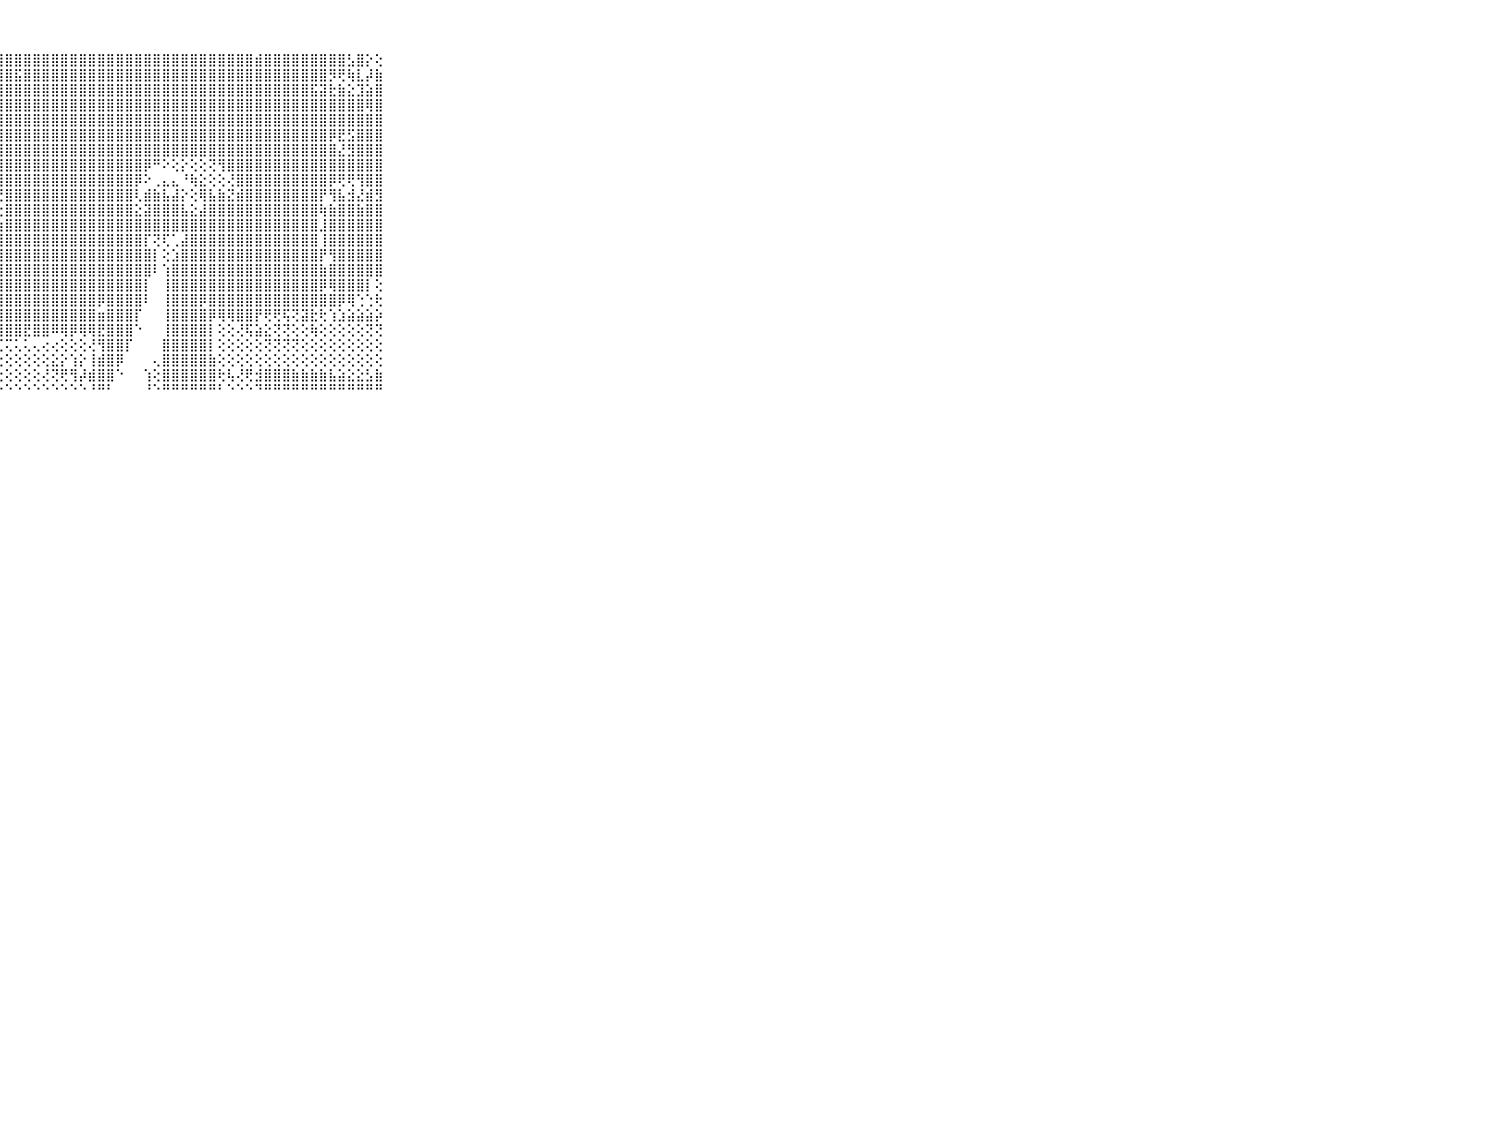

⠀⠀⠀⠀⠀⠀⠀⠀⠀⠀⠀⣼⣯⣽⣿⣿⣿⣿⣿⣿⣿⣿⣿⣿⣿⣿⣿⣿⣿⣿⣿⣿⣿⣿⣿⣿⣿⣿⣿⣿⣿⣿⣿⣿⣿⣿⣿⣿⣿⣿⣿⣿⣿⣿⣿⣾⣿⣿⣿⣿⣿⣿⣿⣿⣿⣣⣿⡕⢕⠀⠀⠀⠀⠀⠀⠀⠀⠀⠀⠀⠀
⠀⠀⠀⠀⠀⠀⠀⠀⠀⠀⠀⣿⣿⣿⣿⣿⣿⣿⣿⣾⣿⣿⣿⣿⣿⣿⣿⣿⣿⣯⣿⣿⣿⣿⣿⣿⣿⣿⣿⣿⣿⣿⣿⣿⣿⣿⣿⣿⣿⣿⣿⣿⣿⣿⣿⣿⣿⣿⣿⣿⣿⣿⣿⡻⢟⢷⣇⡼⣷⠀⠀⠀⠀⠀⠀⠀⠀⠀⠀⠀⠀
⠀⠀⠀⠀⠀⠀⠀⠀⠀⠀⠀⣿⣿⣿⣿⣿⣿⣿⣿⣿⣿⣿⣿⣿⣿⣿⣿⣿⣿⣿⣿⣿⣿⣿⣿⣿⣿⣿⣿⣿⣿⣿⣿⣿⣿⣿⣿⣿⣿⣿⣿⣿⣿⣿⣿⣿⣿⣿⣿⣿⣿⣯⣽⣗⣷⣕⣹⣵⣿⠀⠀⠀⠀⠀⠀⠀⠀⠀⠀⠀⠀
⠀⠀⠀⠀⠀⠀⠀⠀⠀⠀⠀⣿⣿⣿⣿⣿⣿⣿⣿⣿⣿⣿⣿⣿⣿⣿⣿⣿⣿⣿⣿⣿⣿⣿⣿⣿⣿⣿⣿⣿⣿⣿⣿⣿⣿⣿⣿⣿⣿⣿⣿⣿⣿⣿⣿⣿⣿⣿⣿⣿⣿⣿⣿⣿⣿⣿⣿⢿⣿⠀⠀⠀⠀⠀⠀⠀⠀⠀⠀⠀⠀
⠀⠀⠀⠀⠀⠀⠀⠀⠀⠀⠀⣿⣿⣿⣿⣿⣿⣿⣿⣿⣿⣿⣿⣿⣿⣿⣿⣿⣿⣿⣿⣿⣿⣿⣿⣿⣿⣿⣿⣿⣿⣿⣿⣿⣿⣿⣿⣿⣿⣿⣿⣿⣿⣿⣿⣿⣿⣿⣿⣿⣿⣿⣿⣿⣿⣿⣿⣿⣿⠀⠀⠀⠀⠀⠀⠀⠀⠀⠀⠀⠀
⠀⠀⠀⠀⠀⠀⠀⠀⠀⠀⠀⣿⣿⢿⢟⢝⢝⢕⢕⣕⢕⢝⢟⢿⣿⣿⣿⣿⣿⣿⣿⣿⣿⣿⣿⣿⣿⣿⣿⣿⣿⣿⣿⣿⣿⣿⣿⣿⣿⣿⣿⣿⣿⣿⣿⣿⣿⣿⣿⣿⣿⣿⣿⡿⣟⣫⣿⣿⣿⠀⠀⠀⠀⠀⠀⠀⠀⠀⠀⠀⠀
⠀⠀⠀⠀⠀⠀⠀⠀⠀⠀⠀⢟⢕⢗⢖⠲⢴⢤⢤⢥⢌⠕⢧⣕⢜⢻⣿⣿⣿⣿⣿⣿⣿⣿⣿⣿⣿⣿⣿⣿⣿⣿⣿⣿⣿⣿⣿⣿⣿⣿⣿⣿⣿⣿⣿⣿⣿⣿⣿⣿⣿⣿⣿⣿⣜⣻⣿⣿⣿⠀⠀⠀⠀⠀⠀⠀⠀⠀⠀⠀⠀
⠀⠀⠀⠀⠀⠀⠀⠀⠀⠀⠀⢕⢕⢕⢕⢕⢅⢕⢕⢕⢕⢕⢕⢜⢳⣕⢹⣿⣿⣿⣿⣿⣿⣿⣿⣿⣿⣿⣿⣿⣿⣿⣿⡿⠛⠕⢕⡕⢕⢕⢝⢻⣿⣿⣿⣿⣿⣿⣿⣿⣿⣿⣿⣿⣿⣿⣿⣿⣿⠀⠀⠀⠀⠀⠀⠀⠀⠀⠀⠀⠀
⠀⠀⠀⠀⠀⠀⠀⠀⠀⠀⠀⣷⣧⣵⣵⣕⣕⣕⢕⢕⢕⢕⢕⢕⢕⢻⣧⢹⣿⣿⣿⣿⣿⣿⣿⣿⣿⣿⣿⣿⣿⣿⡿⠕⢀⣄⣄⠘⢷⣕⢕⢕⢜⣿⣿⣿⣿⣿⣿⣿⣿⣿⣿⡿⢟⢟⢻⣿⣿⠀⠀⠀⠀⠀⠀⠀⠀⠀⠀⠀⠀
⠀⠀⠀⠀⠀⠀⠀⠀⠀⠀⠀⣿⣿⣿⣿⣿⣿⣿⣿⣿⣷⣷⣷⣵⣵⣜⣿⢜⣿⣿⣿⣿⣿⣿⣿⣿⣿⣿⣿⣿⣿⣿⢇⣾⣷⣧⣼⡕⢕⢿⣧⣷⣝⣾⣿⣿⣿⣿⣿⣿⣿⣿⡟⢻⣧⣺⣜⣾⣻⠀⠀⠀⠀⠀⠀⠀⠀⠀⠀⠀⠀
⠀⠀⠀⠀⠀⠀⠀⠀⠀⠀⠀⣿⣿⣿⣿⣿⣿⣿⣿⣿⣿⣿⣿⣿⣿⣿⣿⢕⣿⣿⣿⣿⣿⣿⣿⣿⣿⣿⣿⣿⣿⣿⣕⣽⣿⣿⣿⣧⣕⣼⣿⣿⣿⣿⣿⣿⣿⣿⣿⣿⣿⣿⢷⣷⣿⣿⣷⣿⣿⠀⠀⠀⠀⠀⠀⠀⠀⠀⠀⠀⠀
⠀⠀⠀⠀⠀⠀⠀⠀⠀⠀⠀⣿⣿⣿⣿⣿⣿⣿⣿⣿⣿⣿⣿⣿⣿⣿⣿⢱⣿⣿⣿⣿⣿⣿⣿⣿⣿⣿⣿⣿⣿⣿⣿⣿⣿⣿⣿⣿⣿⣿⣿⣿⣿⣿⣿⣿⣿⣿⣿⣿⣿⣿⣸⣿⣿⣿⣿⣿⣿⠀⠀⠀⠀⠀⠀⠀⠀⠀⠀⠀⠀
⠀⠀⠀⠀⠀⠀⠀⠀⠀⠀⠀⣿⣿⣿⣿⣿⣿⣿⣿⣿⣿⣿⣿⣿⣿⣿⣿⢸⣿⣿⣿⣿⣿⣿⣿⣿⣿⣿⣿⣿⣿⣿⣿⡏⢝⢏⢁⣼⣿⣿⣿⣿⣿⣿⣿⣿⣿⣿⣿⣿⣿⣿⢸⣿⣿⣿⣿⣿⣿⠀⠀⠀⠀⠀⠀⠀⠀⠀⠀⠀⠀
⠀⠀⠀⠀⠀⠀⠀⠀⠀⠀⠀⣿⣿⣿⣿⣿⣿⣿⣿⣿⣿⣿⣿⣿⣿⣿⡇⣿⣿⣿⣿⣿⣿⣿⣿⣿⣿⣿⣿⣿⣿⣿⣿⣿⡇⢕⣱⣿⣿⣿⣿⣿⣿⣿⣿⣿⣿⣿⣿⣿⣿⣿⡟⢻⣿⣿⣿⣿⣿⠀⠀⠀⠀⠀⠀⠀⠀⠀⠀⠀⠀
⠀⠀⠀⠀⠀⠀⠀⠀⠀⠀⠀⣿⣿⣿⣿⣿⣿⣿⣿⣿⣿⣿⣿⣿⣿⣿⡇⣿⣿⣿⣿⣿⣿⣿⣿⣿⣿⣿⣿⣿⣿⣿⣿⣿⠇⢱⣿⣿⣿⣿⣿⣿⣿⣿⣿⣿⣿⣿⣿⣿⣿⣿⣷⣿⣿⣿⣿⣿⣿⠀⠀⠀⠀⠀⠀⠀⠀⠀⠀⠀⠀
⠀⠀⠀⠀⠀⠀⠀⠀⠀⠀⠀⣿⣿⣿⣿⣿⣿⣿⣿⣿⣿⣿⣿⣿⣿⣿⢇⣿⣿⣿⣿⣿⣿⣿⣿⣿⣿⣿⣿⣿⣿⣿⣿⡇⠀⢸⣿⣿⣿⣿⣿⣿⣿⣿⣿⣿⣿⣿⣿⣿⣿⣿⡿⢿⣿⣿⣿⡇⢕⠀⠀⠀⠀⠀⠀⠀⠀⠀⠀⠀⠀
⠀⠀⠀⠀⠀⠀⠀⠀⠀⠀⠀⣿⣿⣿⣿⣿⣿⣿⣿⣿⣿⣿⣿⣿⣿⣿⢇⣿⣿⣿⣿⣿⣿⣿⣿⣿⣿⣿⡿⣿⣿⣿⣿⠇⠀⢸⣿⣿⣿⡿⣿⣿⣿⣿⣿⣿⣿⣿⣿⣿⣿⣿⣿⣿⡿⢿⢑⢑⢗⠀⠀⠀⠀⠀⠀⠀⠀⠀⠀⠀⠀
⠀⠀⠀⠀⠀⠀⠀⠀⠀⠀⠀⣿⣿⣿⡿⢿⢿⢿⢿⢿⢿⡿⣿⢿⡿⢿⢇⣿⣿⣿⣿⣿⣿⣿⣿⣿⣿⣿⣶⣿⣿⣿⡏⠀⠀⢸⣿⣿⣿⣿⡿⢿⢿⣿⣿⡟⢟⢟⢯⢝⣽⣗⢗⢱⣱⣵⣵⣵⡵⠀⠀⠀⠀⠀⠀⠀⠀⠀⠀⠀⠀
⠀⠀⠀⠀⠀⠀⠀⠀⠀⠀⠀⣳⣾⣷⣷⣷⣷⡷⡵⣧⢼⣝⢕⣕⣕⣕⣕⣽⣿⣿⣟⣿⣿⠿⢿⡿⢿⢿⣟⣿⣿⣿⠑⠀⠀⢸⣿⣿⣿⣿⡇⢕⢕⢜⢯⣵⣕⢝⢝⢕⢕⢷⢕⢕⢕⢕⢕⢝⢝⠀⠀⠀⠀⠀⠀⠀⠀⠀⠀⠀⠀
⠀⠀⠀⠀⠀⠀⠀⠀⠀⠀⠀⣼⣿⣿⣿⣷⢷⢿⠿⠿⠟⢟⢛⢛⢋⢙⢝⢍⢍⢅⢅⢄⢔⢔⢕⢕⢕⢜⢻⣿⣿⡏⠀⠀⠀⣿⣿⣿⣿⣿⡇⢕⢕⢕⢕⢕⢝⢝⢝⢝⢕⢕⢕⢕⢕⢕⢕⢕⢕⠀⠀⠀⠀⠀⠀⠀⠀⠀⠀⠀⠀
⠀⠀⠀⠀⠀⠀⠀⠀⠀⠀⠀⢁⢅⢔⢔⢕⢕⢕⢕⢕⢕⢕⢕⢕⢕⢕⢕⢕⢕⢕⢕⢕⢕⣕⡕⢱⡕⢸⣾⣿⡿⠀⠀⠀⢄⣿⣿⣿⣿⣿⣷⢕⢕⢕⢕⢕⢕⢕⢕⢕⢕⢕⢕⢕⢕⢕⢕⢕⢕⠀⠀⠀⠀⠀⠀⠀⠀⠀⠀⠀⠀
⠀⠀⠀⠀⠀⠀⠀⠀⠀⠀⠀⢕⢕⢕⢕⢕⢕⢕⢕⢕⢕⢕⢕⢕⢕⢕⢕⢕⢕⢕⢕⢕⢜⢝⢟⢻⡼⣾⣿⣿⠑⠀⠀⢱⢕⣿⣿⣿⣿⣿⣿⢗⢧⢜⢟⣺⣿⣿⣿⣷⣷⣷⣷⣧⣵⣕⣕⣣⣷⠀⠀⠀⠀⠀⠀⠀⠀⠀⠀⠀⠀
⠀⠀⠀⠀⠀⠀⠀⠀⠀⠀⠀⠑⠑⠑⠑⠑⠑⠑⠑⠑⠑⠑⠑⠑⠑⠑⠑⠑⠑⠑⠑⠑⠑⠑⠑⠑⠑⠘⠛⠃⠀⠀⠀⠘⠑⠛⠛⠛⠛⠛⠛⠃⠑⠑⠑⠙⠛⠛⠛⠛⠛⠛⠛⠛⠛⠛⠛⠛⠛⠀⠀⠀⠀⠀⠀⠀⠀⠀⠀⠀⠀